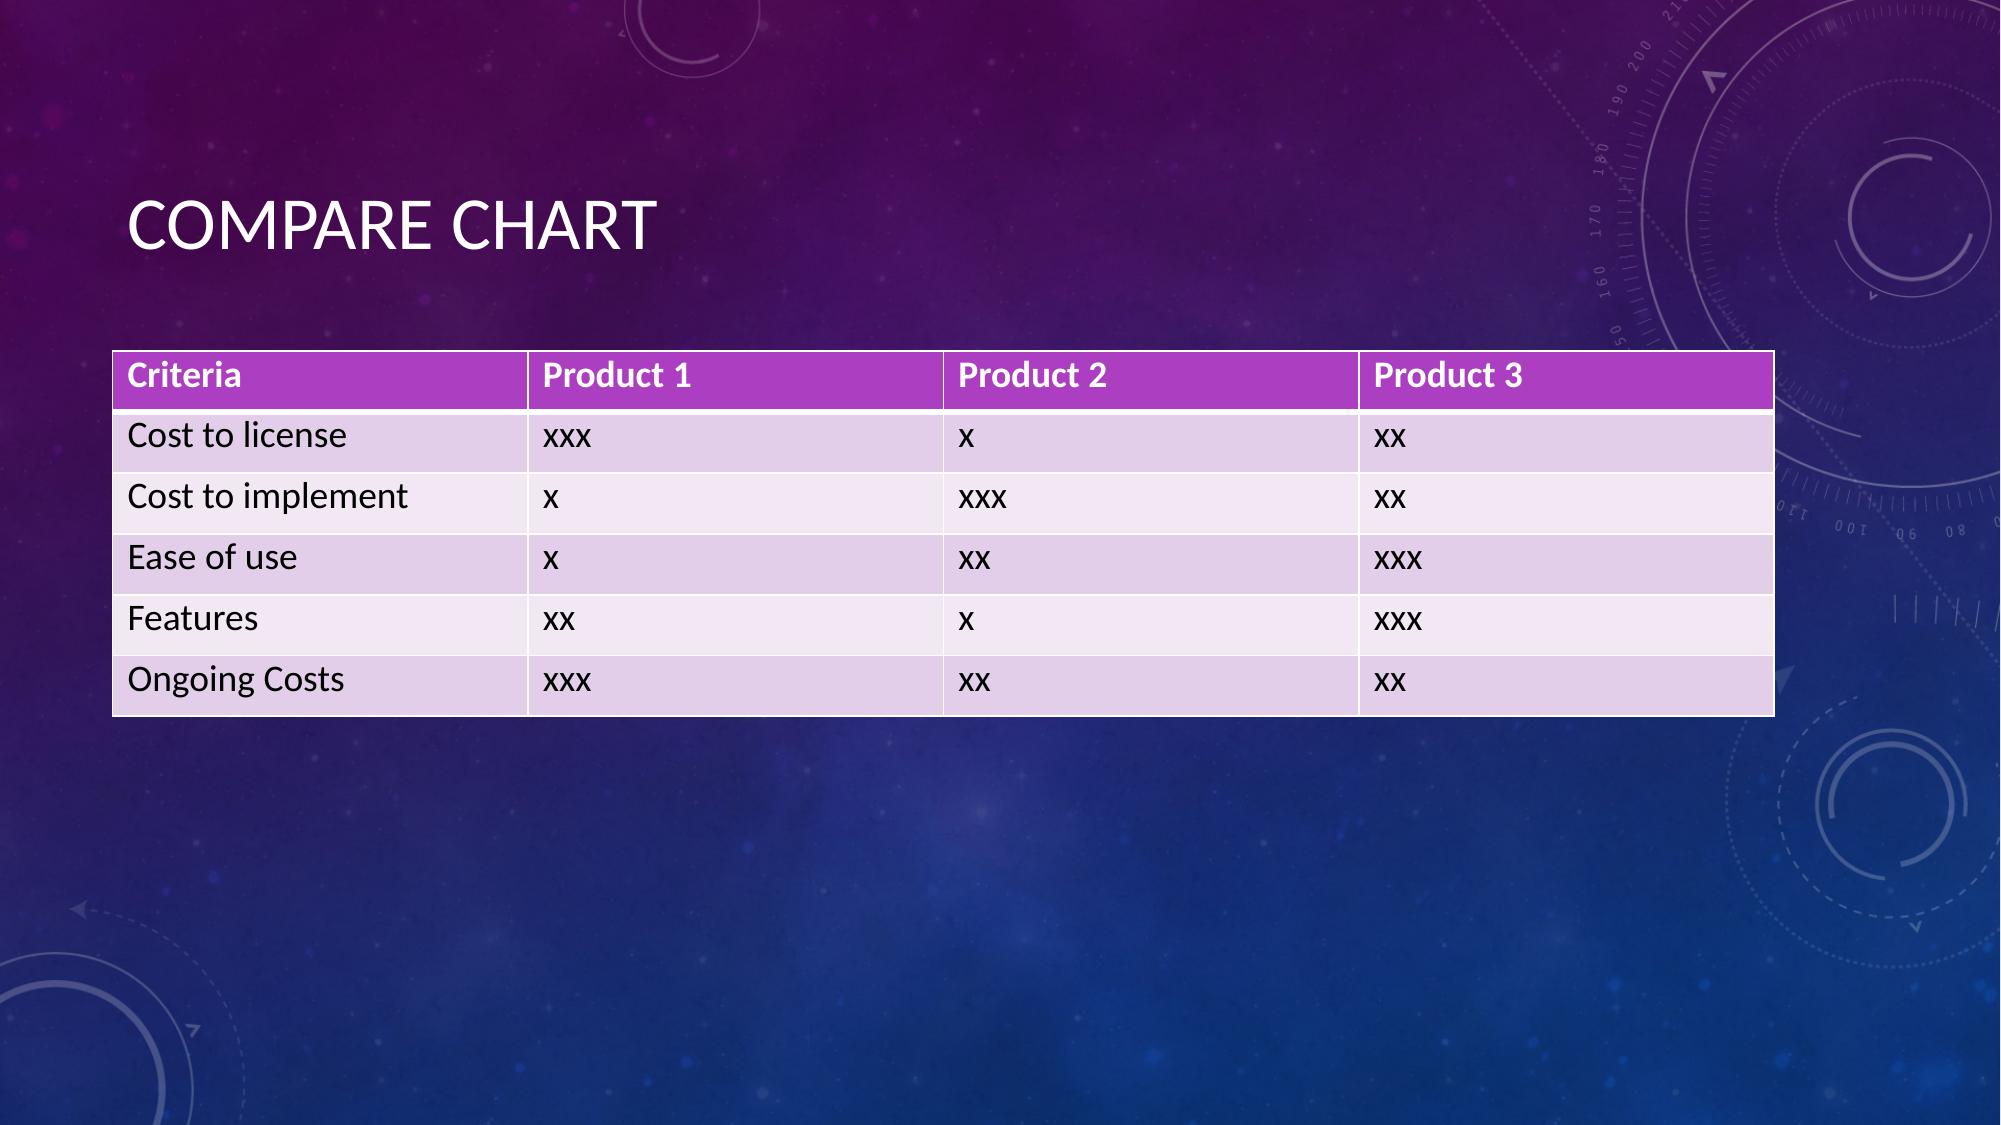

# Compare Chart
| Criteria | Product 1 | Product 2 | Product 3 |
| --- | --- | --- | --- |
| Cost to license | xxx | x | xx |
| Cost to implement | x | xxx | xx |
| Ease of use | x | xx | xxx |
| Features | xx | x | xxx |
| Ongoing Costs | xxx | xx | xx |